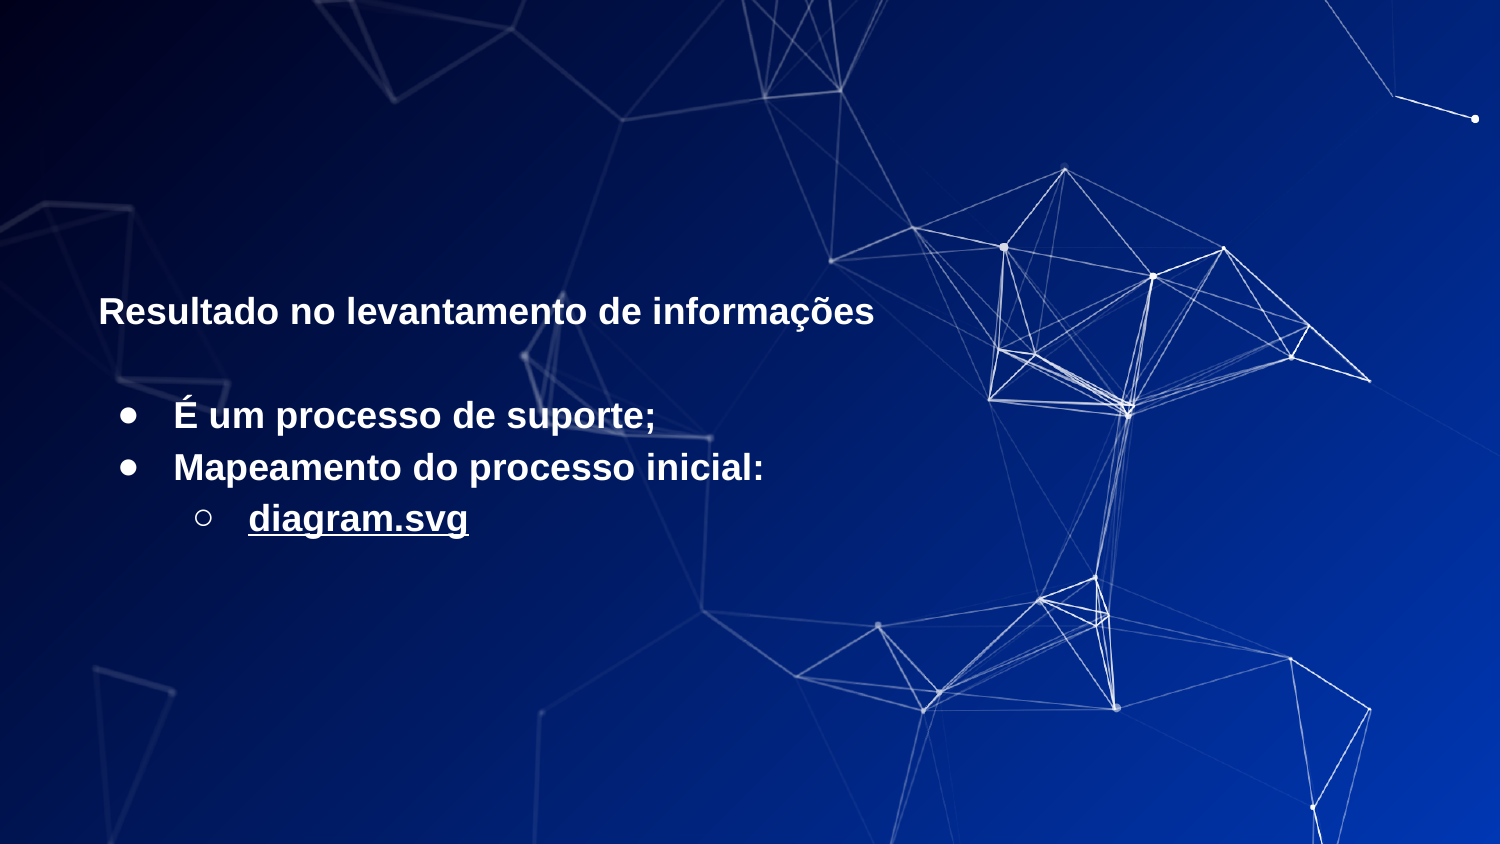

Resultado no levantamento de informações

É um processo de suporte;
Mapeamento do processo inicial:
diagram.svg